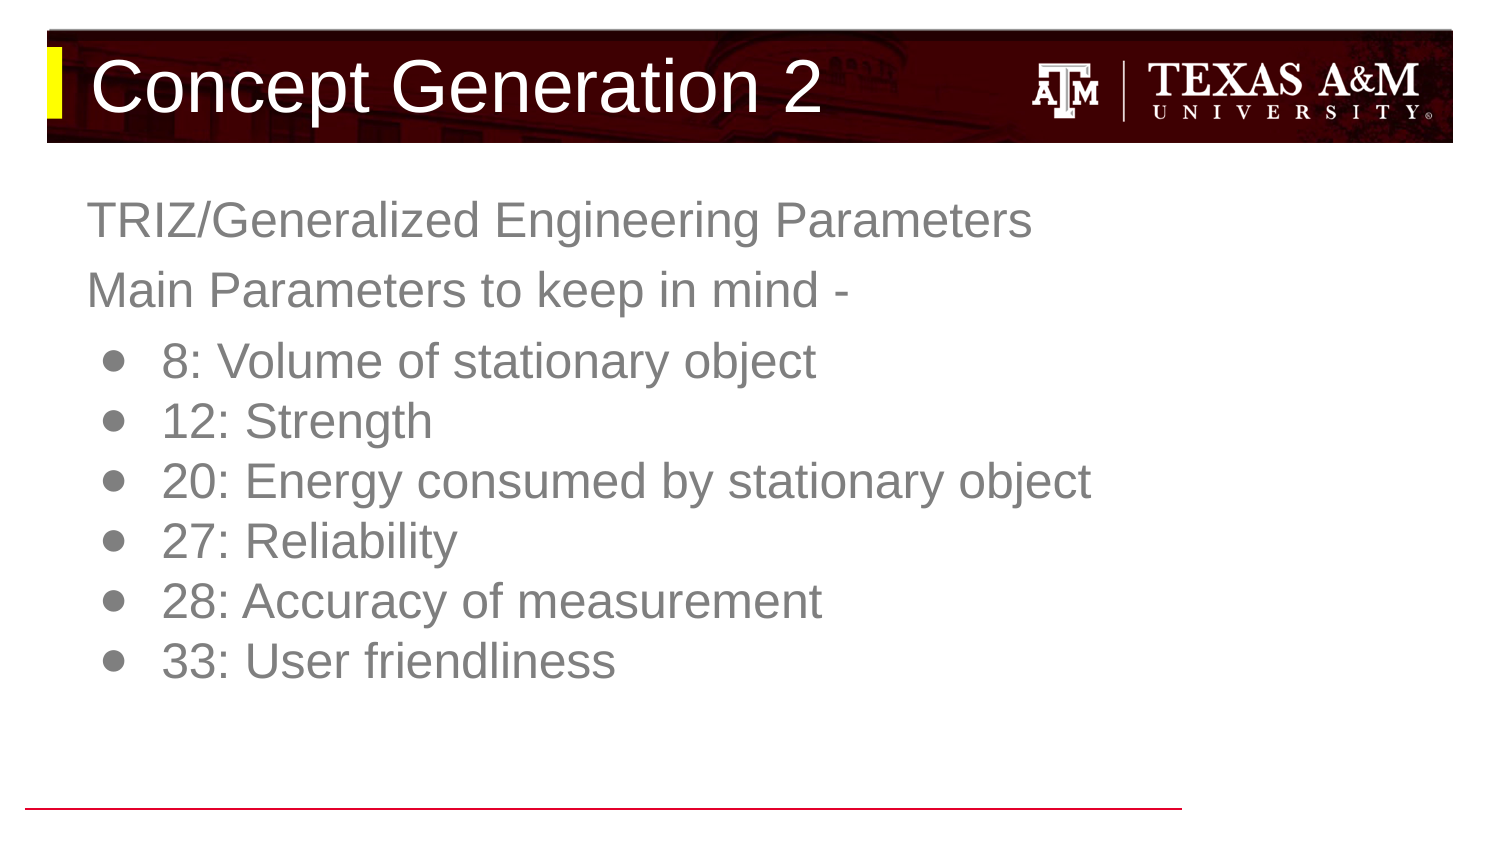

# Concept Generation 2
TRIZ/Generalized Engineering Parameters
Main Parameters to keep in mind -
8: Volume of stationary object
12: Strength
20: Energy consumed by stationary object
27: Reliability
28: Accuracy of measurement
33: User friendliness